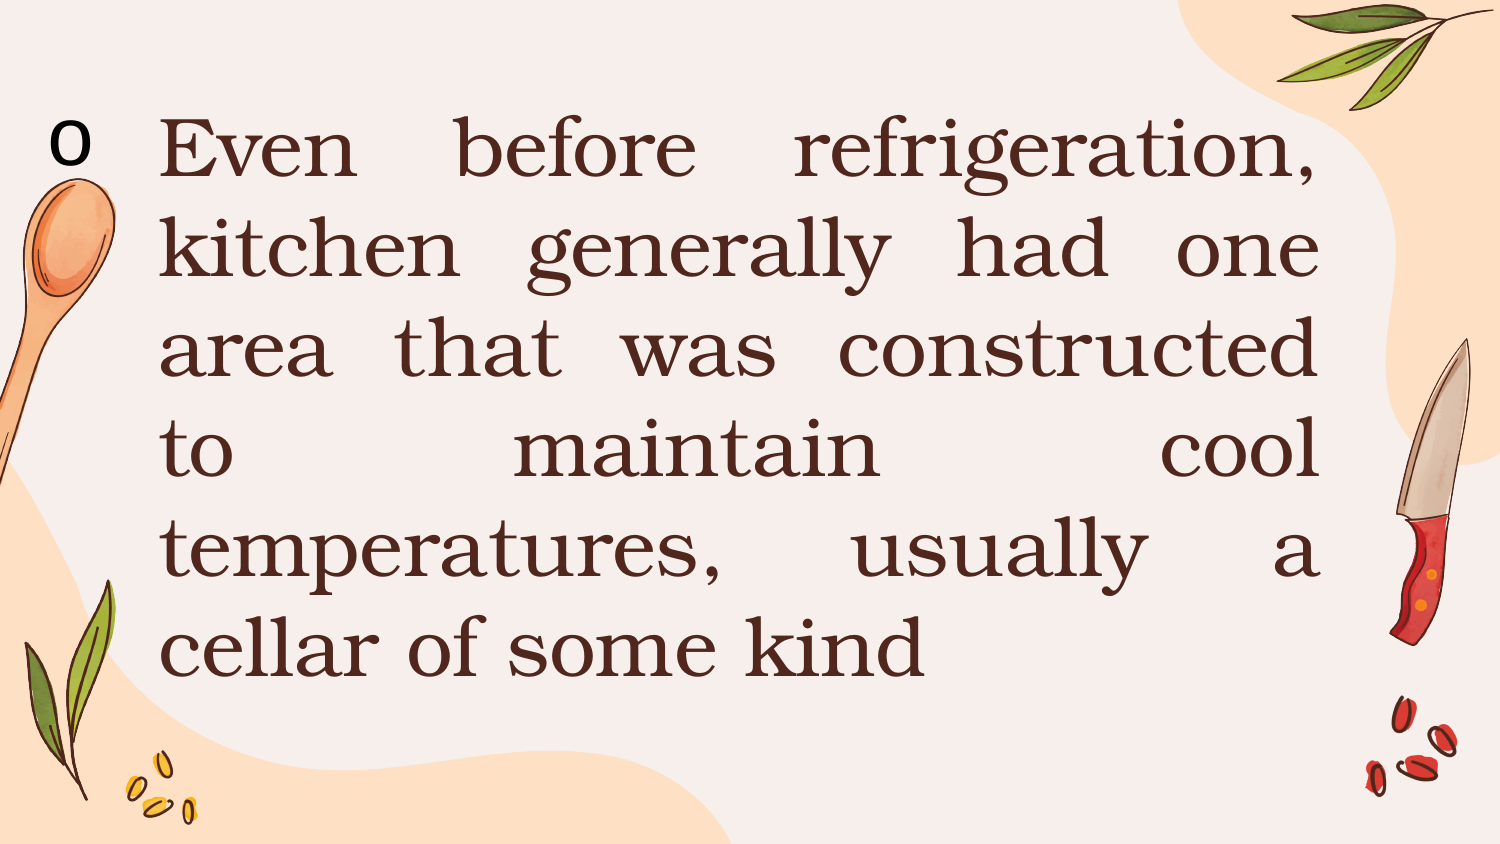

Even before refrigeration, kitchen generally had one area that was constructed to maintain cool temperatures, usually a cellar of some kind